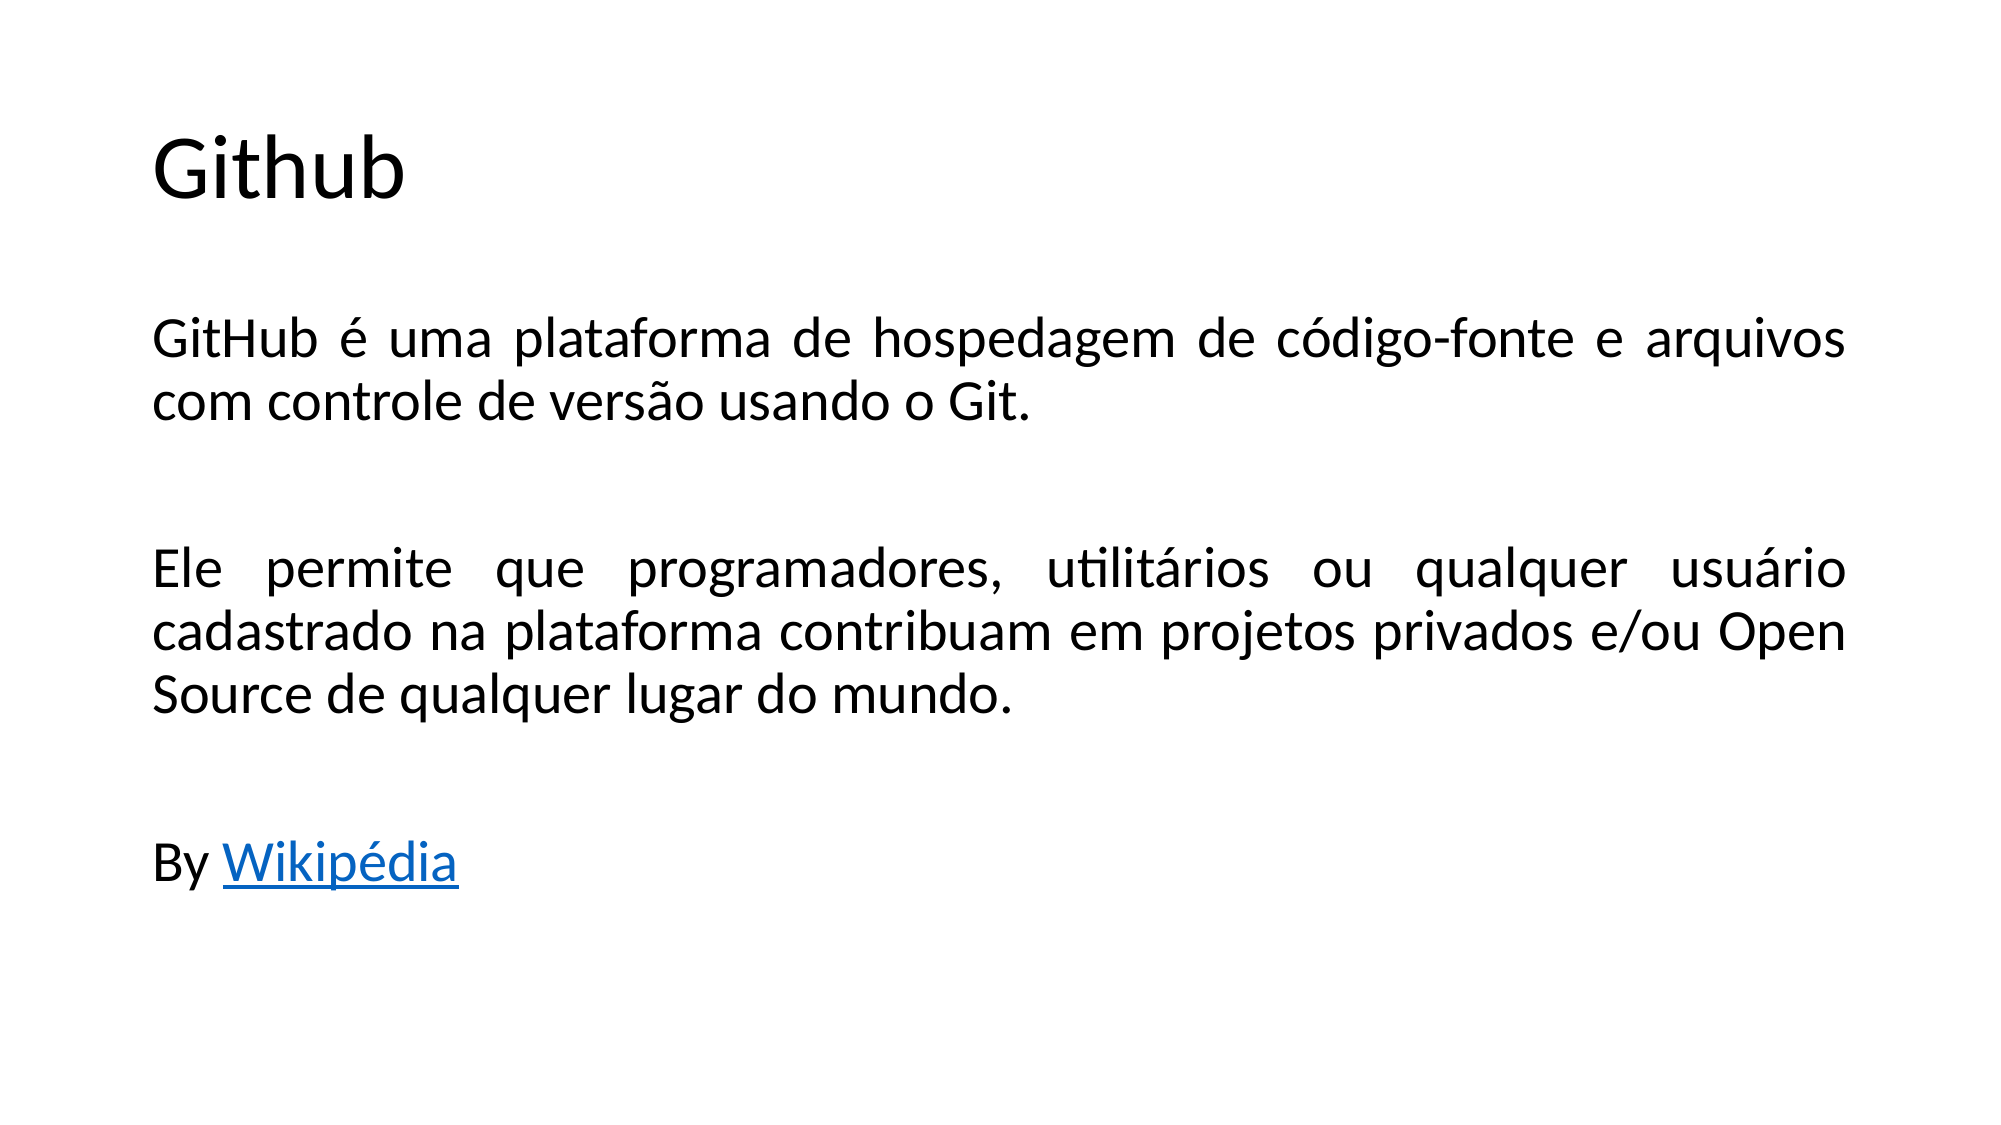

# Github
GitHub é uma plataforma de hospedagem de código-fonte e arquivos com controle de versão usando o Git.

Ele permite que programadores, utilitários ou qualquer usuário cadastrado na plataforma contribuam em projetos privados e/ou Open Source de qualquer lugar do mundo.

By Wikipédia